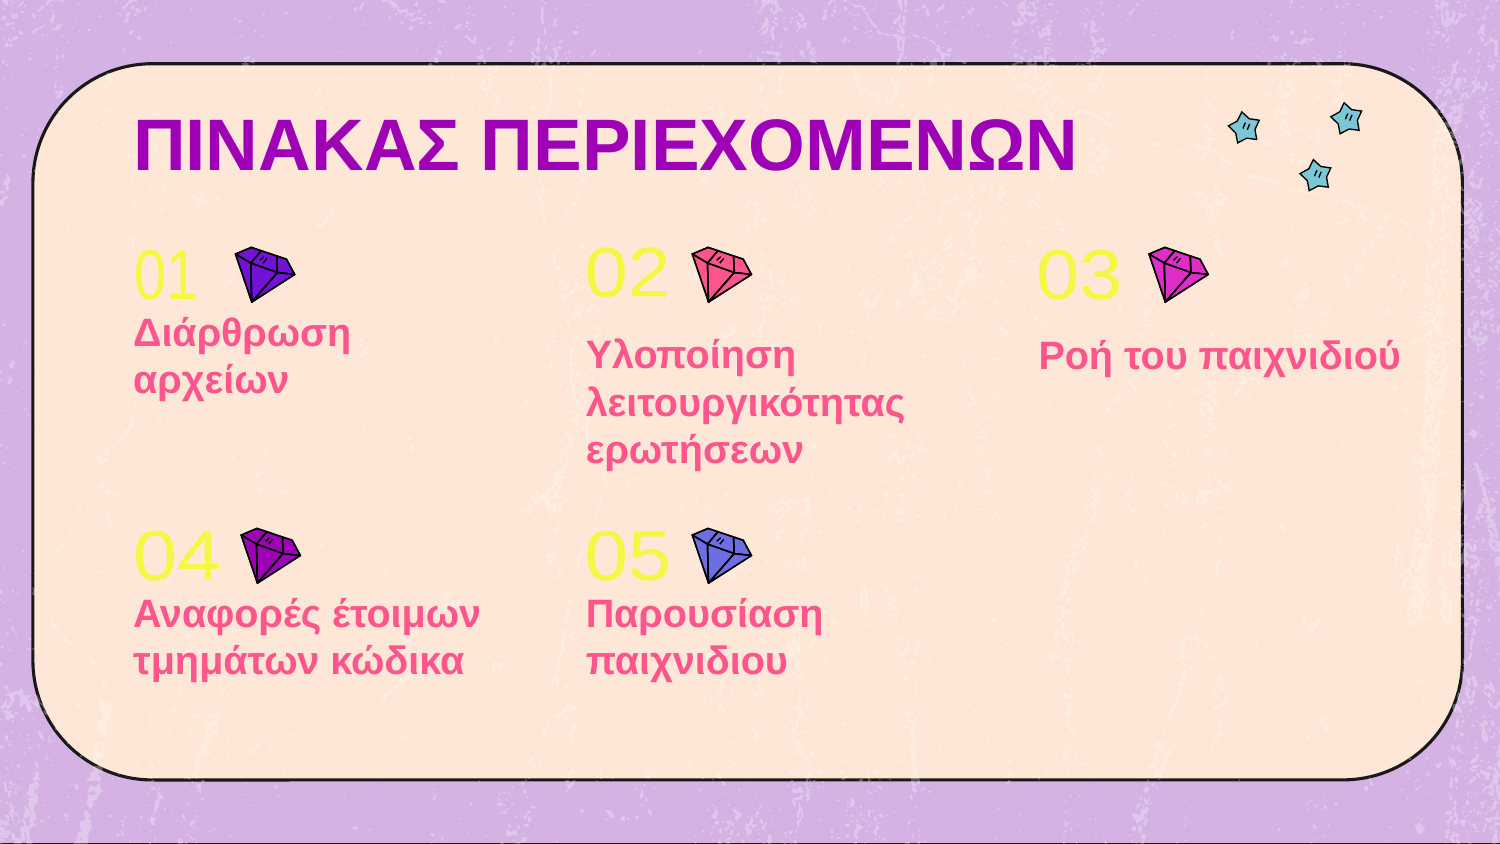

ΠΙΝΑΚΑΣ ΠΕΡΙΕΧΟΜΕΝΩΝ

02
01
03
Υλοποίηση λειτουργικότητας ερωτήσεων
# Διάρθρωση αρχείων
Ροή του παιχνιδιού

04
05
Αναφορές έτοιμων τμημάτων κώδικα
Παρουσίαση παιχνιδιου